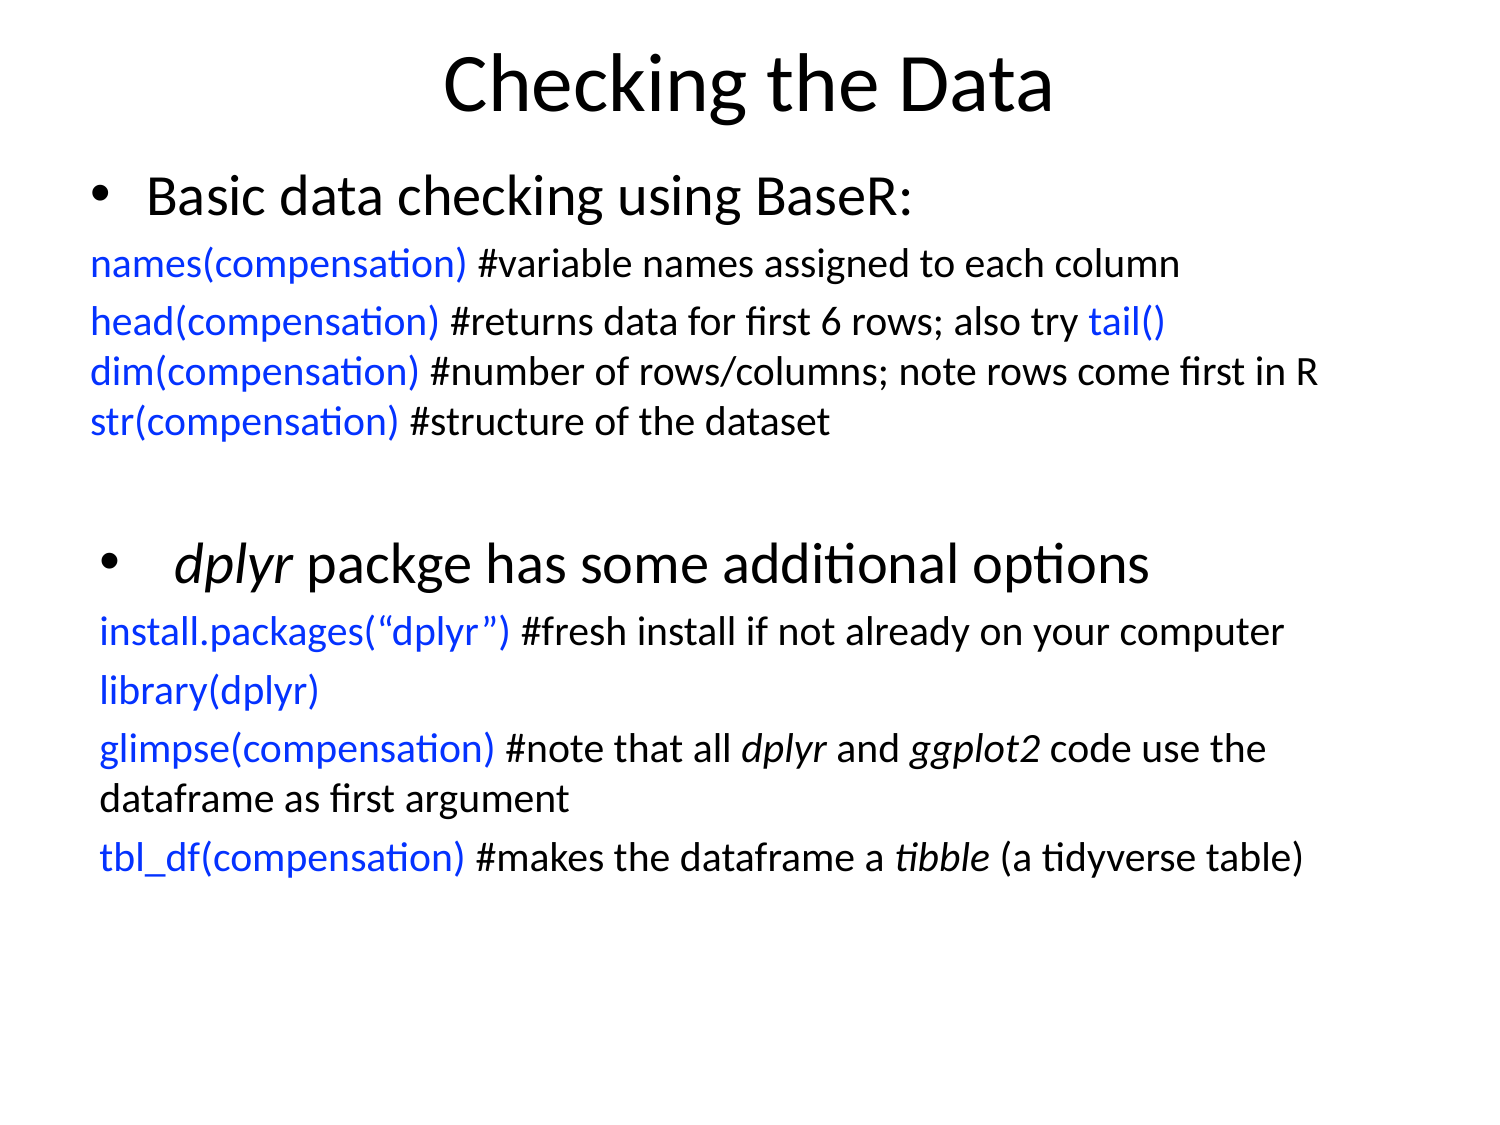

# Checking the Data
Basic data checking using BaseR:
names(compensation) #variable names assigned to each column
head(compensation) #returns data for first 6 rows; also try tail() dim(compensation) #number of rows/columns; note rows come first in R str(compensation) #structure of the dataset

dplyr packge has some additional options
install.packages(“dplyr”) #fresh install if not already on your computer
library(dplyr)
glimpse(compensation) #note that all dplyr and ggplot2 code use the 	dataframe as first argument
tbl_df(compensation) #makes the dataframe a tibble (a tidyverse table)